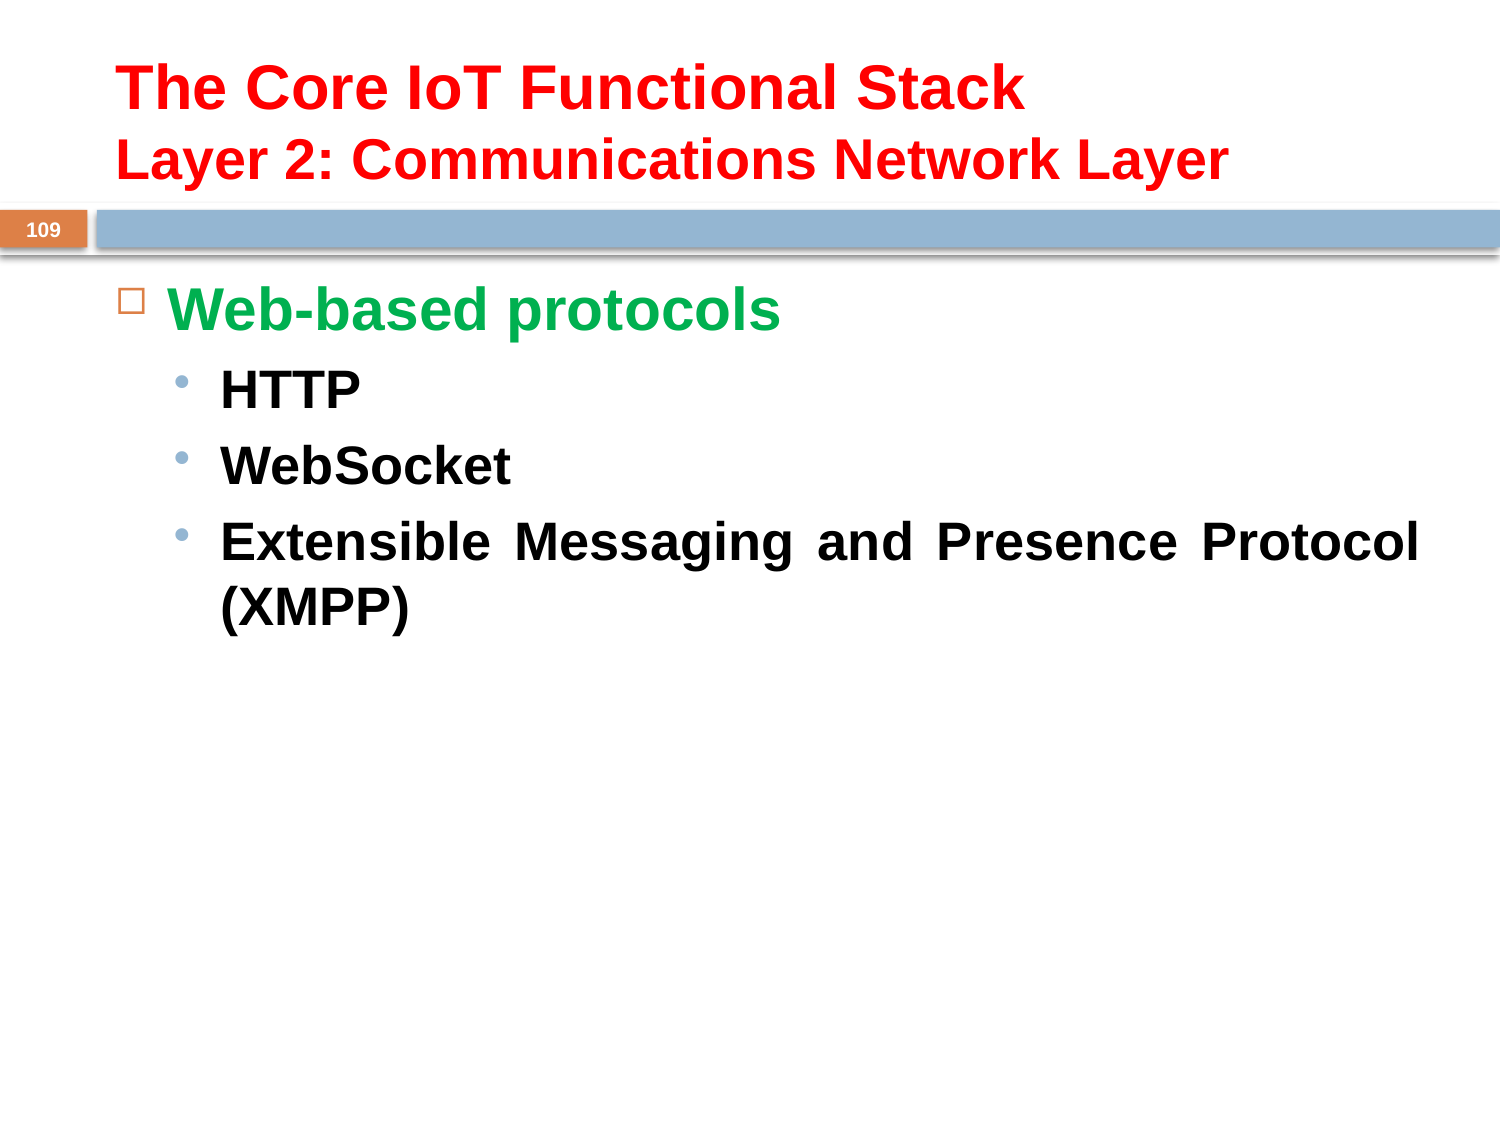

# The Core IoT Functional Stack Layer 2: Communications Network Layer
109
Web-based protocols
HTTP
WebSocket
Extensible Messaging and Presence Protocol (XMPP)